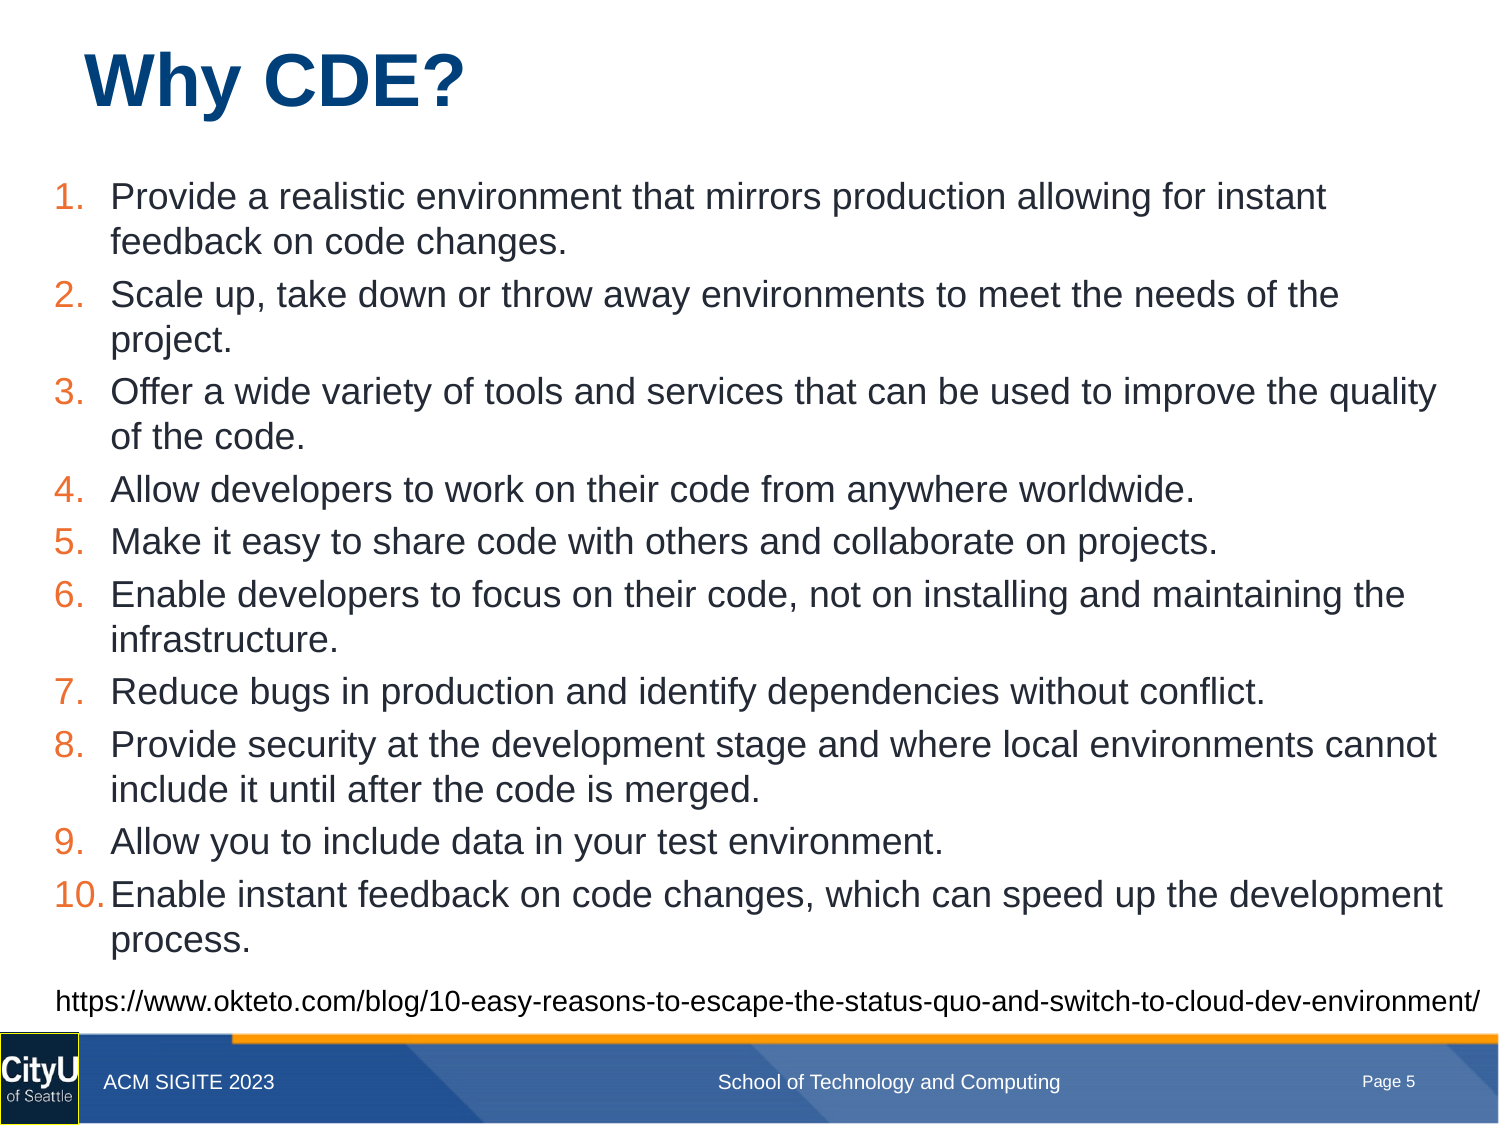

# Why CDE?
Provide a realistic environment that mirrors production allowing for instant feedback on code changes.
Scale up, take down or throw away environments to meet the needs of the project.
Offer a wide variety of tools and services that can be used to improve the quality of the code.
Allow developers to work on their code from anywhere worldwide.
Make it easy to share code with others and collaborate on projects.
Enable developers to focus on their code, not on installing and maintaining the infrastructure.
Reduce bugs in production and identify dependencies without conflict.
Provide security at the development stage and where local environments cannot include it until after the code is merged.
Allow you to include data in your test environment.
Enable instant feedback on code changes, which can speed up the development process.
https://www.okteto.com/blog/10-easy-reasons-to-escape-the-status-quo-and-switch-to-cloud-dev-environment/